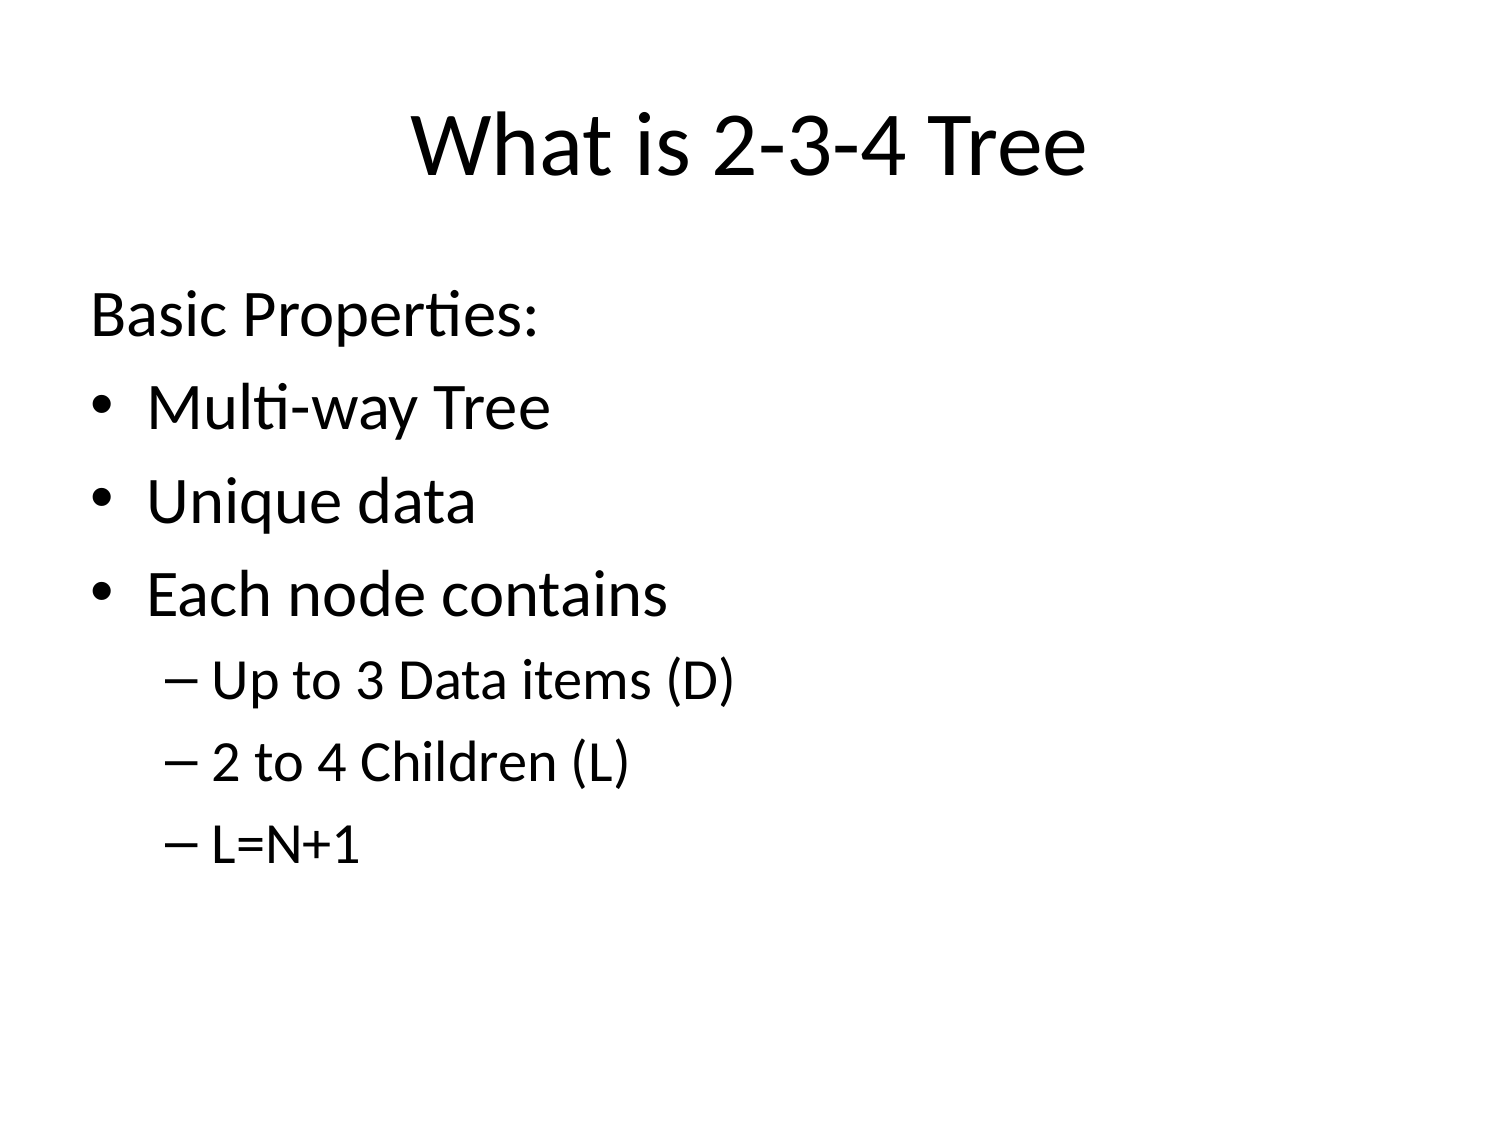

# What is 2-3-4 Tree
Basic Properties:
Multi-way Tree
Unique data
Each node contains
Up to 3 Data items (D)
2 to 4 Children (L)
L=N+1